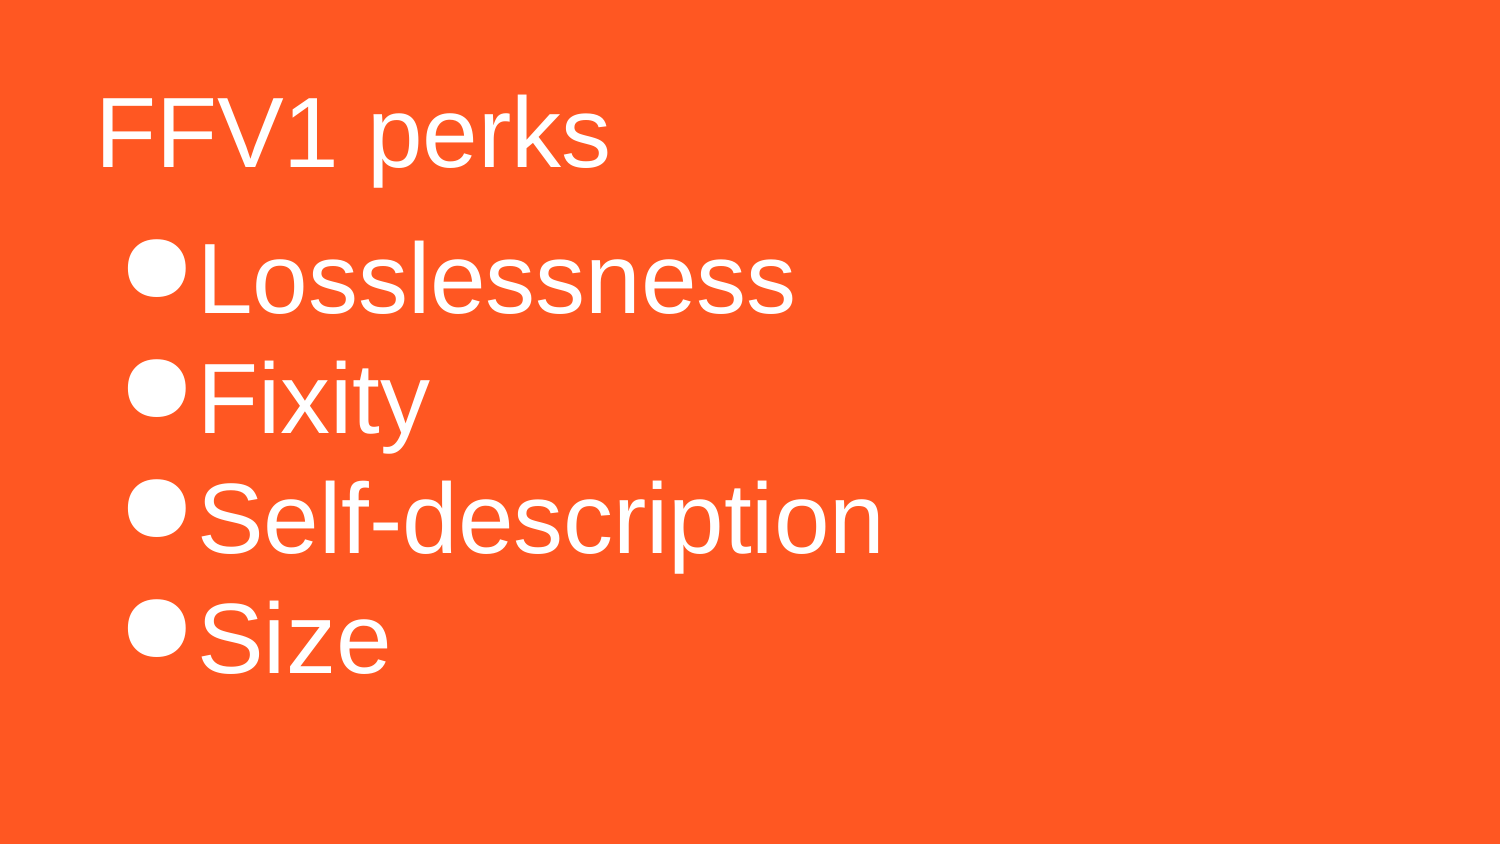

# FFV1 perks
Losslessness
Fixity
Self-description
Size